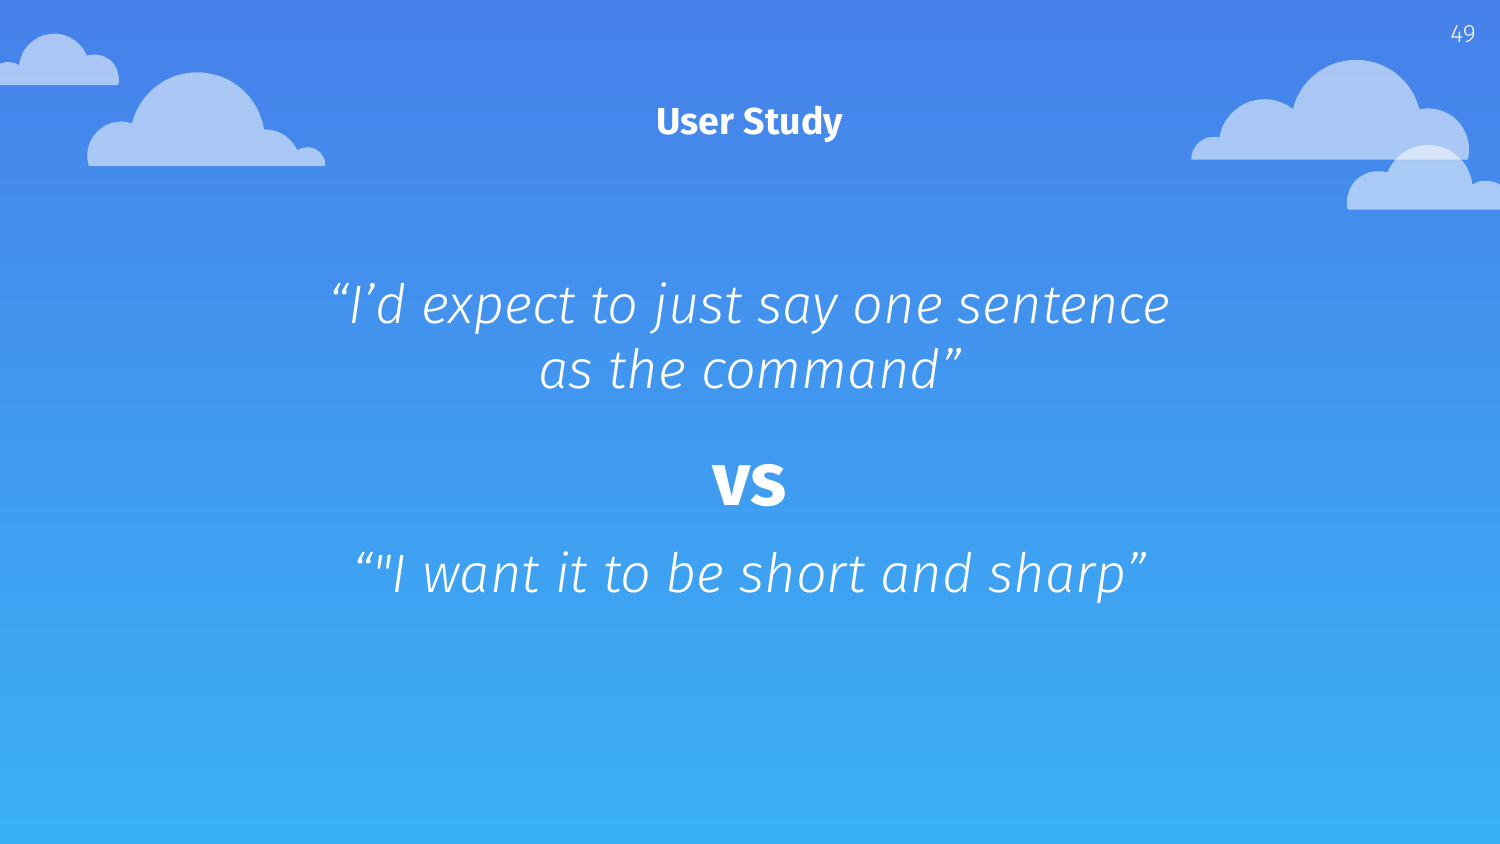

49
User Study
“I’d expect to just say one sentence as the command”
vs
“"I want it to be short and sharp”